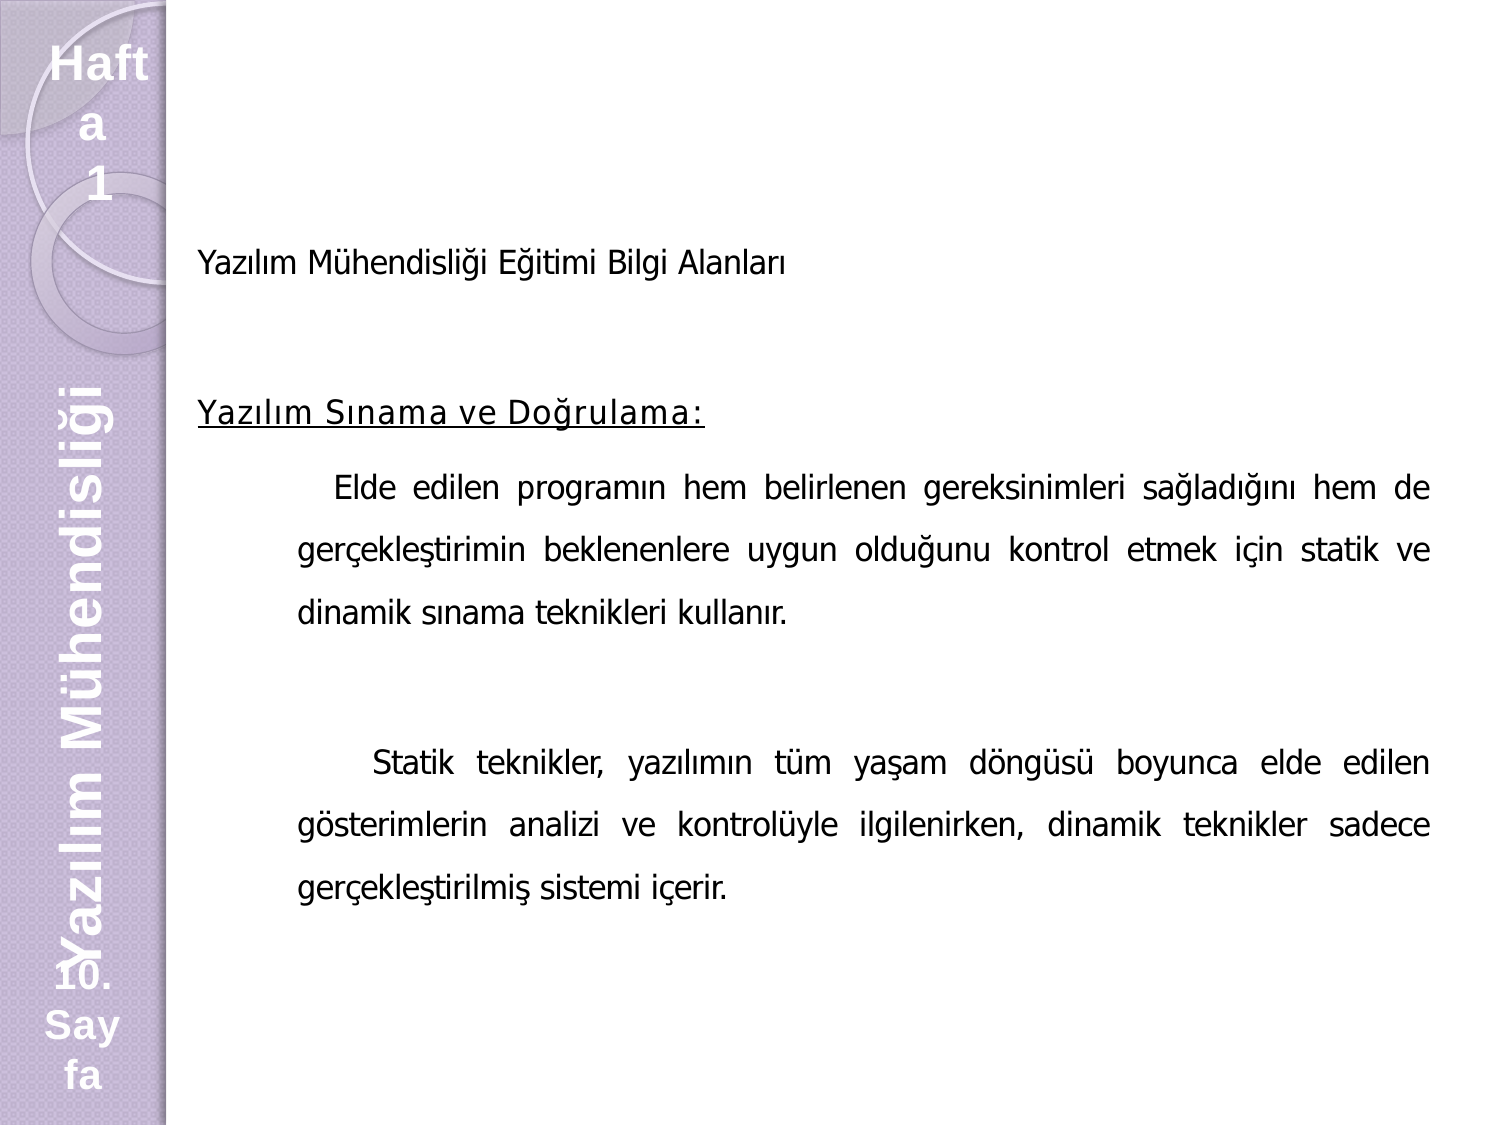

Hafta
1
Yazılım Mühendisliği Eğitimi Bilgi Alanları

Yazılım Sınama ve Doğrulama:
        Elde edilen programın hem belirlenen gereksinimleri sağladığını hem de gerçekleştirimin beklenenlere uygun olduğunu kontrol etmek için statik ve dinamik sınama teknikleri kullanır.

        Statik teknikler, yazılımın tüm yaşam döngüsü boyunca elde edilen gösterimlerin analizi ve kontrolüyle ilgilenirken, dinamik teknikler sadece gerçekleştirilmiş sistemi içerir.
Yazılım Mühendisliği
10.
Sayfa